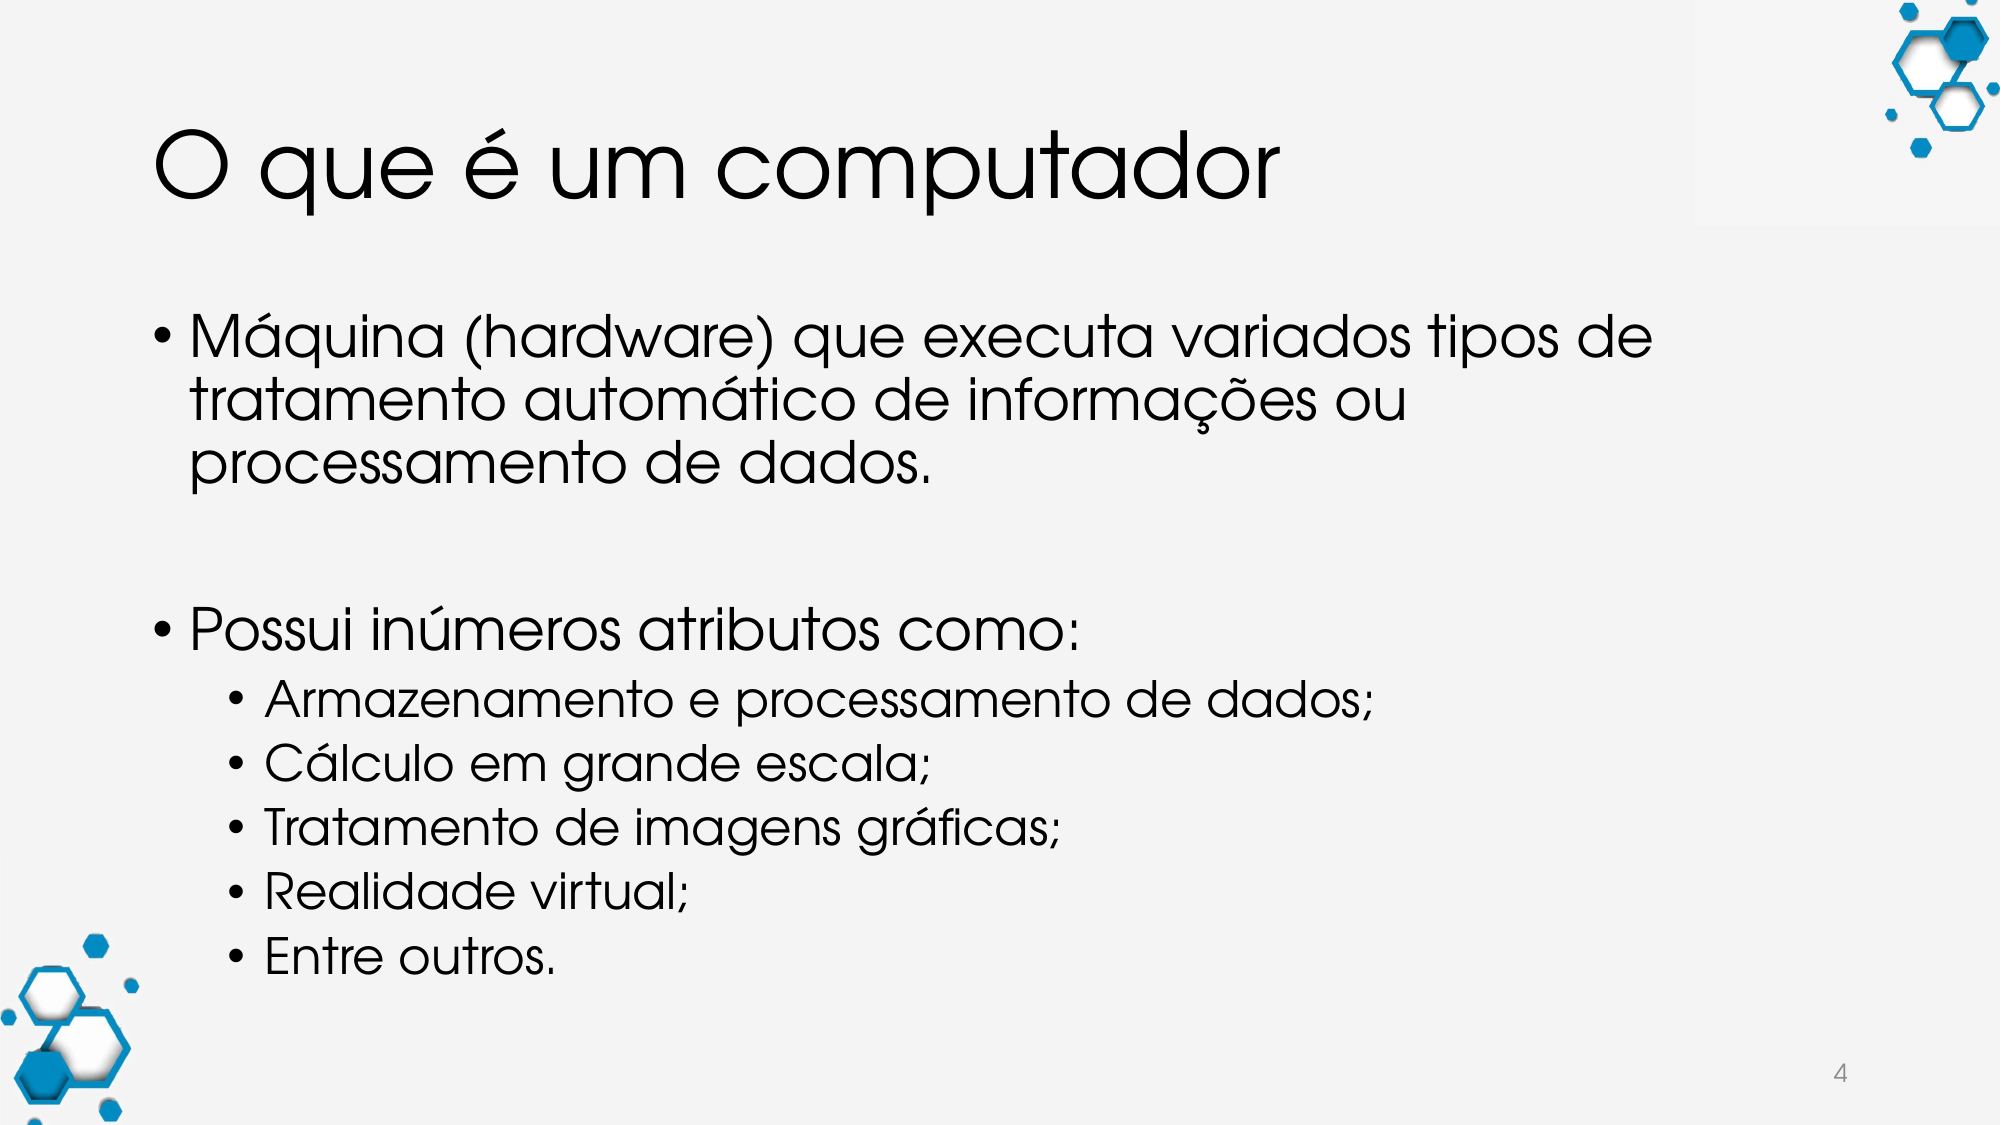

# O que é um computador
Máquina (hardware) que executa variados tipos de tratamento automático de informações ou processamento de dados.

Possui inúmeros atributos como:
Armazenamento e processamento de dados;
Cálculo em grande escala;
Tratamento de imagens gráficas;
Realidade virtual;
Entre outros.

4